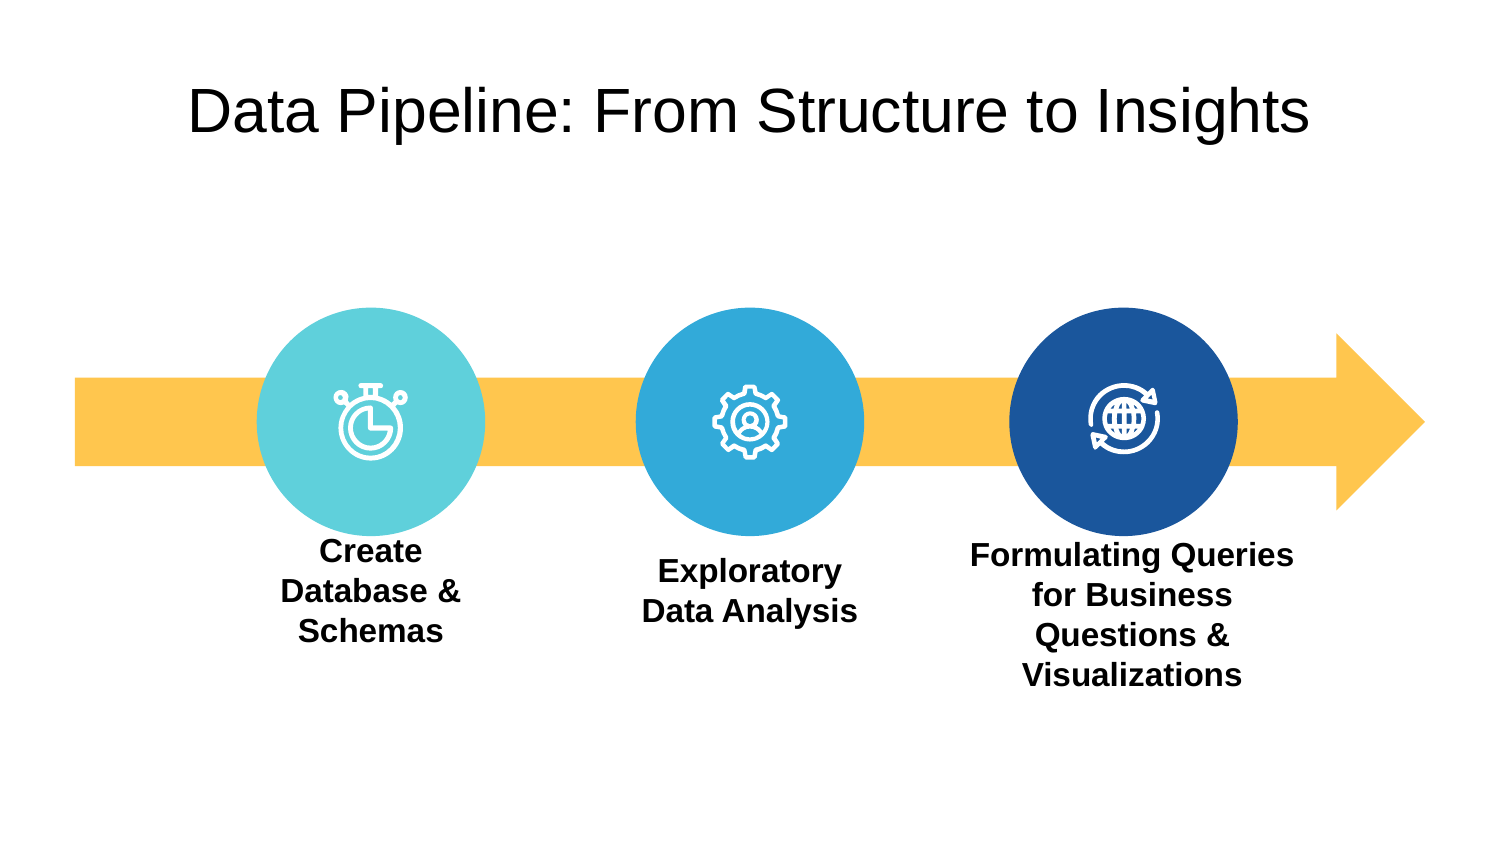

# Data Pipeline: From Structure to Insights

Create Database & Schemas
Exploratory Data Analysis
Formulating Queries for Business Questions & Visualizations